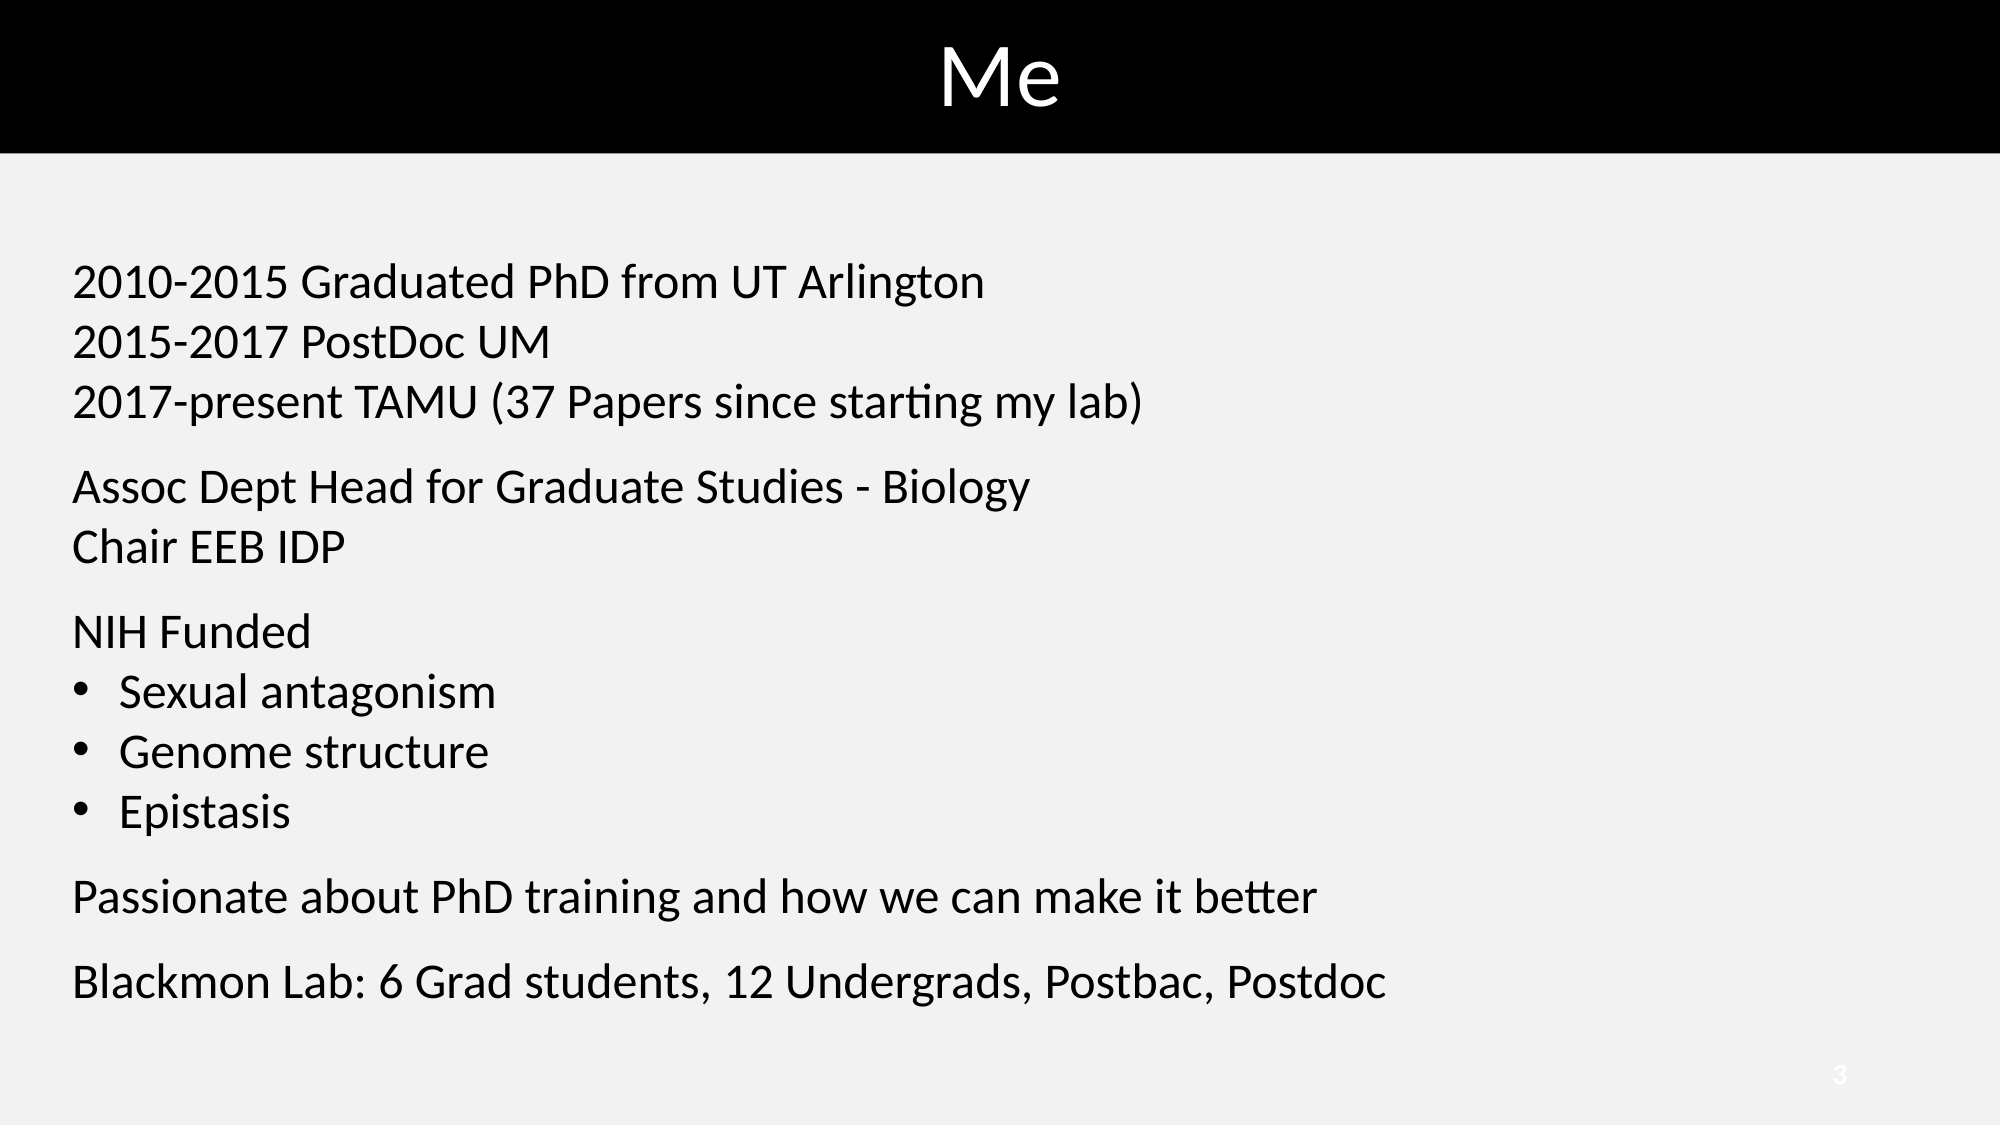

# Me
2010-2015 Graduated PhD from UT Arlington
2015-2017 PostDoc UM
2017-present TAMU (37 Papers since starting my lab)

Assoc Dept Head for Graduate Studies - Biology
Chair EEB IDP

NIH Funded
Sexual antagonism
Genome structure
Epistasis

Passionate about PhD training and how we can make it better

Blackmon Lab: 6 Grad students, 12 Undergrads, Postbac, Postdoc
3